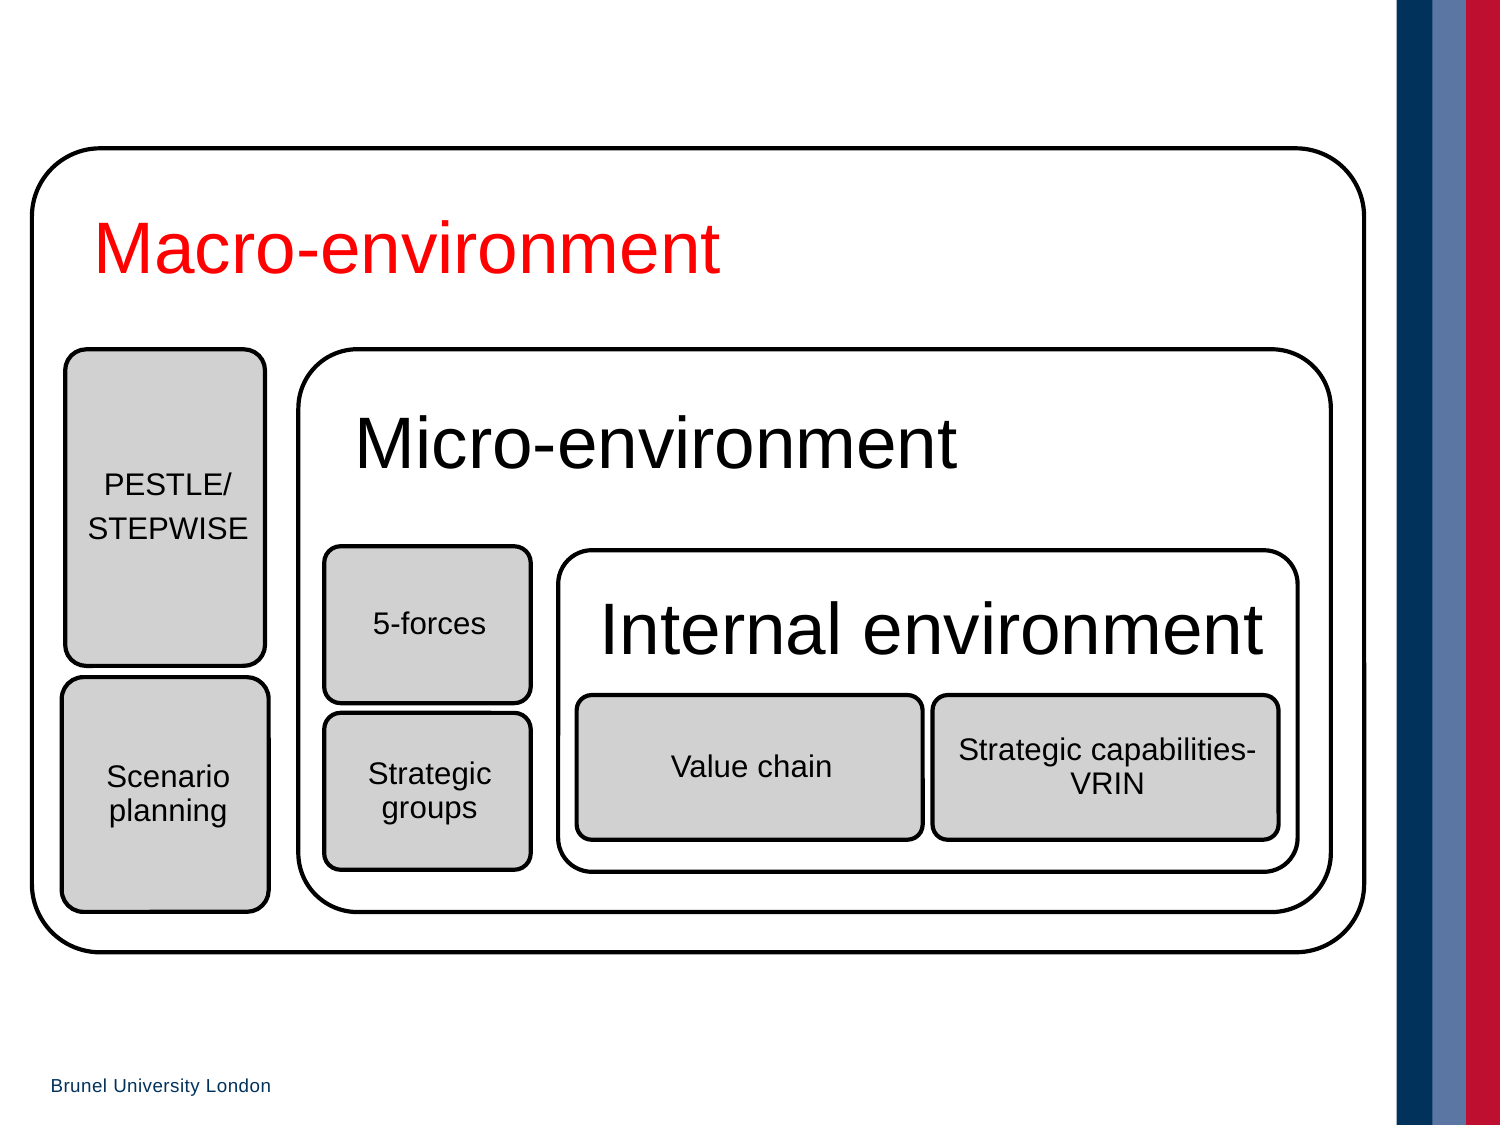

Macro-environment
PESTLE/
STEPWISE
Scenario planning
Micro-environment
5-forces
Strategic groups
Internal environment
Value chain
Strategic capabilities-VRIN